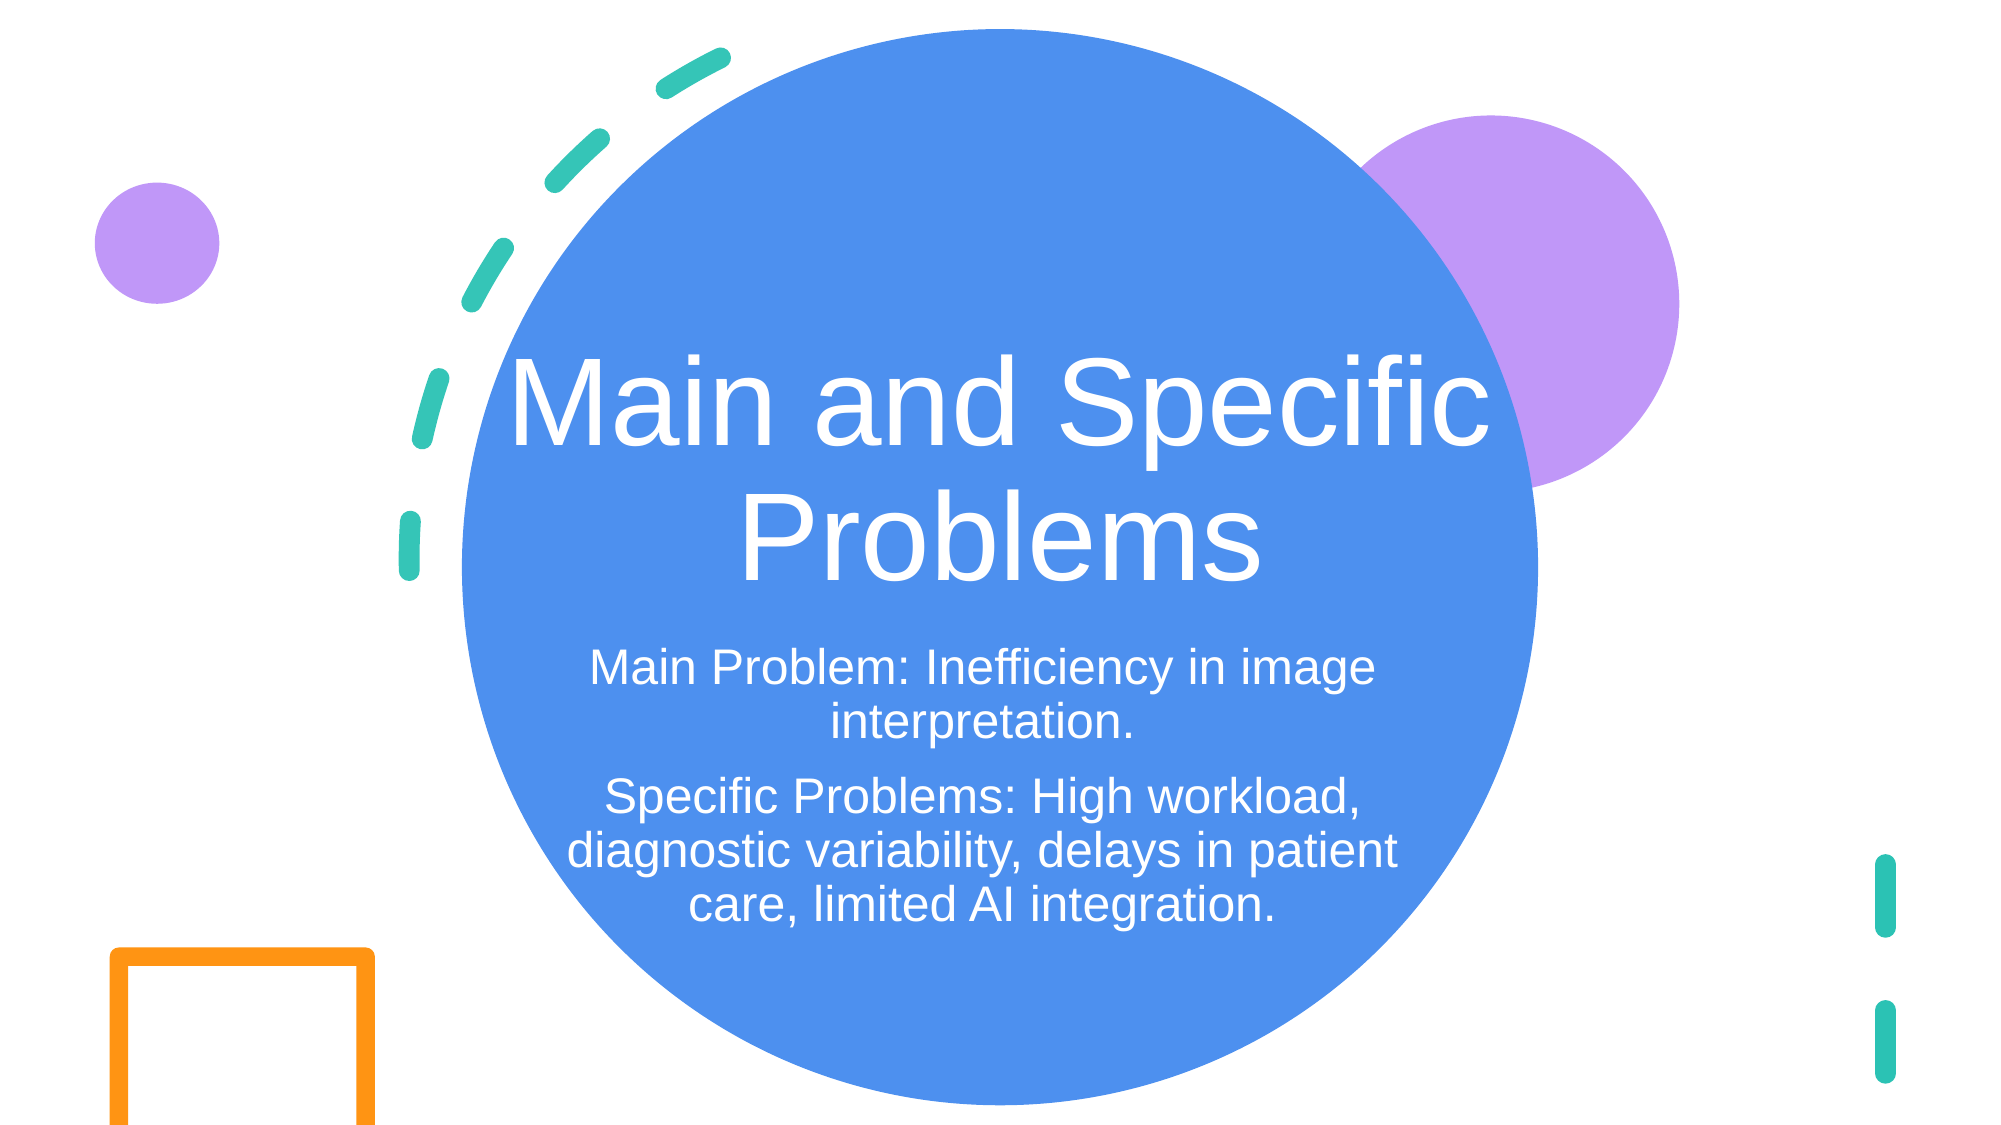

# Main and Specific Problems
Main Problem: Inefficiency in image interpretation.
Specific Problems: High workload, diagnostic variability, delays in patient care, limited AI integration.